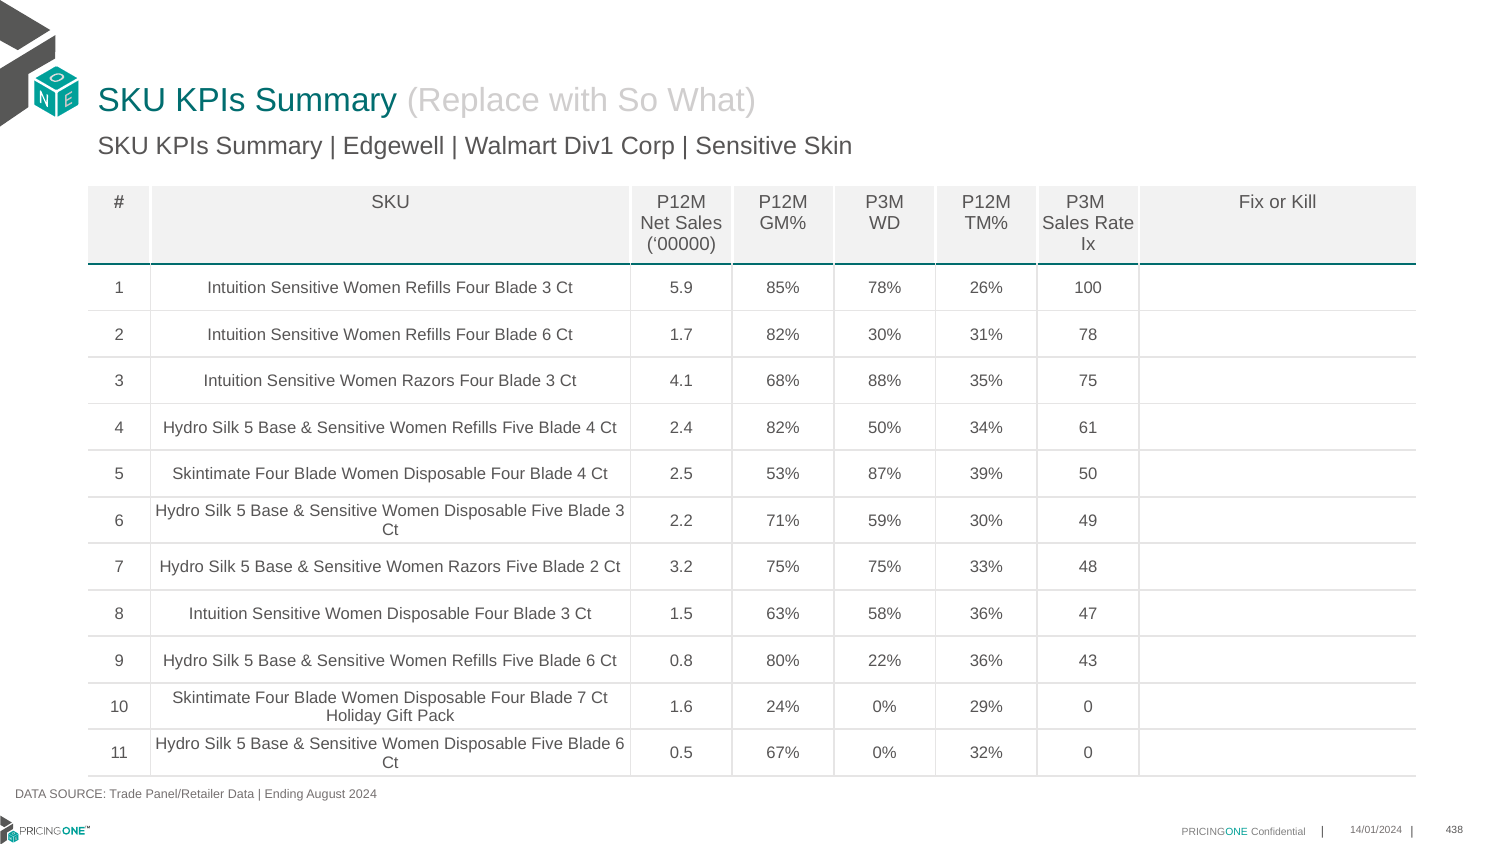

# SKU KPIs Summary (Replace with So What)
SKU KPIs Summary | Edgewell | Walmart Div1 Corp | Sensitive Skin
| # | SKU | P12M Net Sales (‘00000) | P12M GM% | P3M WD | P12M TM% | P3M Sales Rate Ix | Fix or Kill |
| --- | --- | --- | --- | --- | --- | --- | --- |
| 1 | Intuition Sensitive Women Refills Four Blade 3 Ct | 5.9 | 85% | 78% | 26% | 100 |  |
| 2 | Intuition Sensitive Women Refills Four Blade 6 Ct | 1.7 | 82% | 30% | 31% | 78 |  |
| 3 | Intuition Sensitive Women Razors Four Blade 3 Ct | 4.1 | 68% | 88% | 35% | 75 |  |
| 4 | Hydro Silk 5 Base & Sensitive Women Refills Five Blade 4 Ct | 2.4 | 82% | 50% | 34% | 61 |  |
| 5 | Skintimate Four Blade Women Disposable Four Blade 4 Ct | 2.5 | 53% | 87% | 39% | 50 |  |
| 6 | Hydro Silk 5 Base & Sensitive Women Disposable Five Blade 3 Ct | 2.2 | 71% | 59% | 30% | 49 |  |
| 7 | Hydro Silk 5 Base & Sensitive Women Razors Five Blade 2 Ct | 3.2 | 75% | 75% | 33% | 48 |  |
| 8 | Intuition Sensitive Women Disposable Four Blade 3 Ct | 1.5 | 63% | 58% | 36% | 47 |  |
| 9 | Hydro Silk 5 Base & Sensitive Women Refills Five Blade 6 Ct | 0.8 | 80% | 22% | 36% | 43 |  |
| 10 | Skintimate Four Blade Women Disposable Four Blade 7 Ct Holiday Gift Pack | 1.6 | 24% | 0% | 29% | 0 |  |
| 11 | Hydro Silk 5 Base & Sensitive Women Disposable Five Blade 6 Ct | 0.5 | 67% | 0% | 32% | 0 |  |
DATA SOURCE: Trade Panel/Retailer Data | Ending August 2024

14/01/2024
438